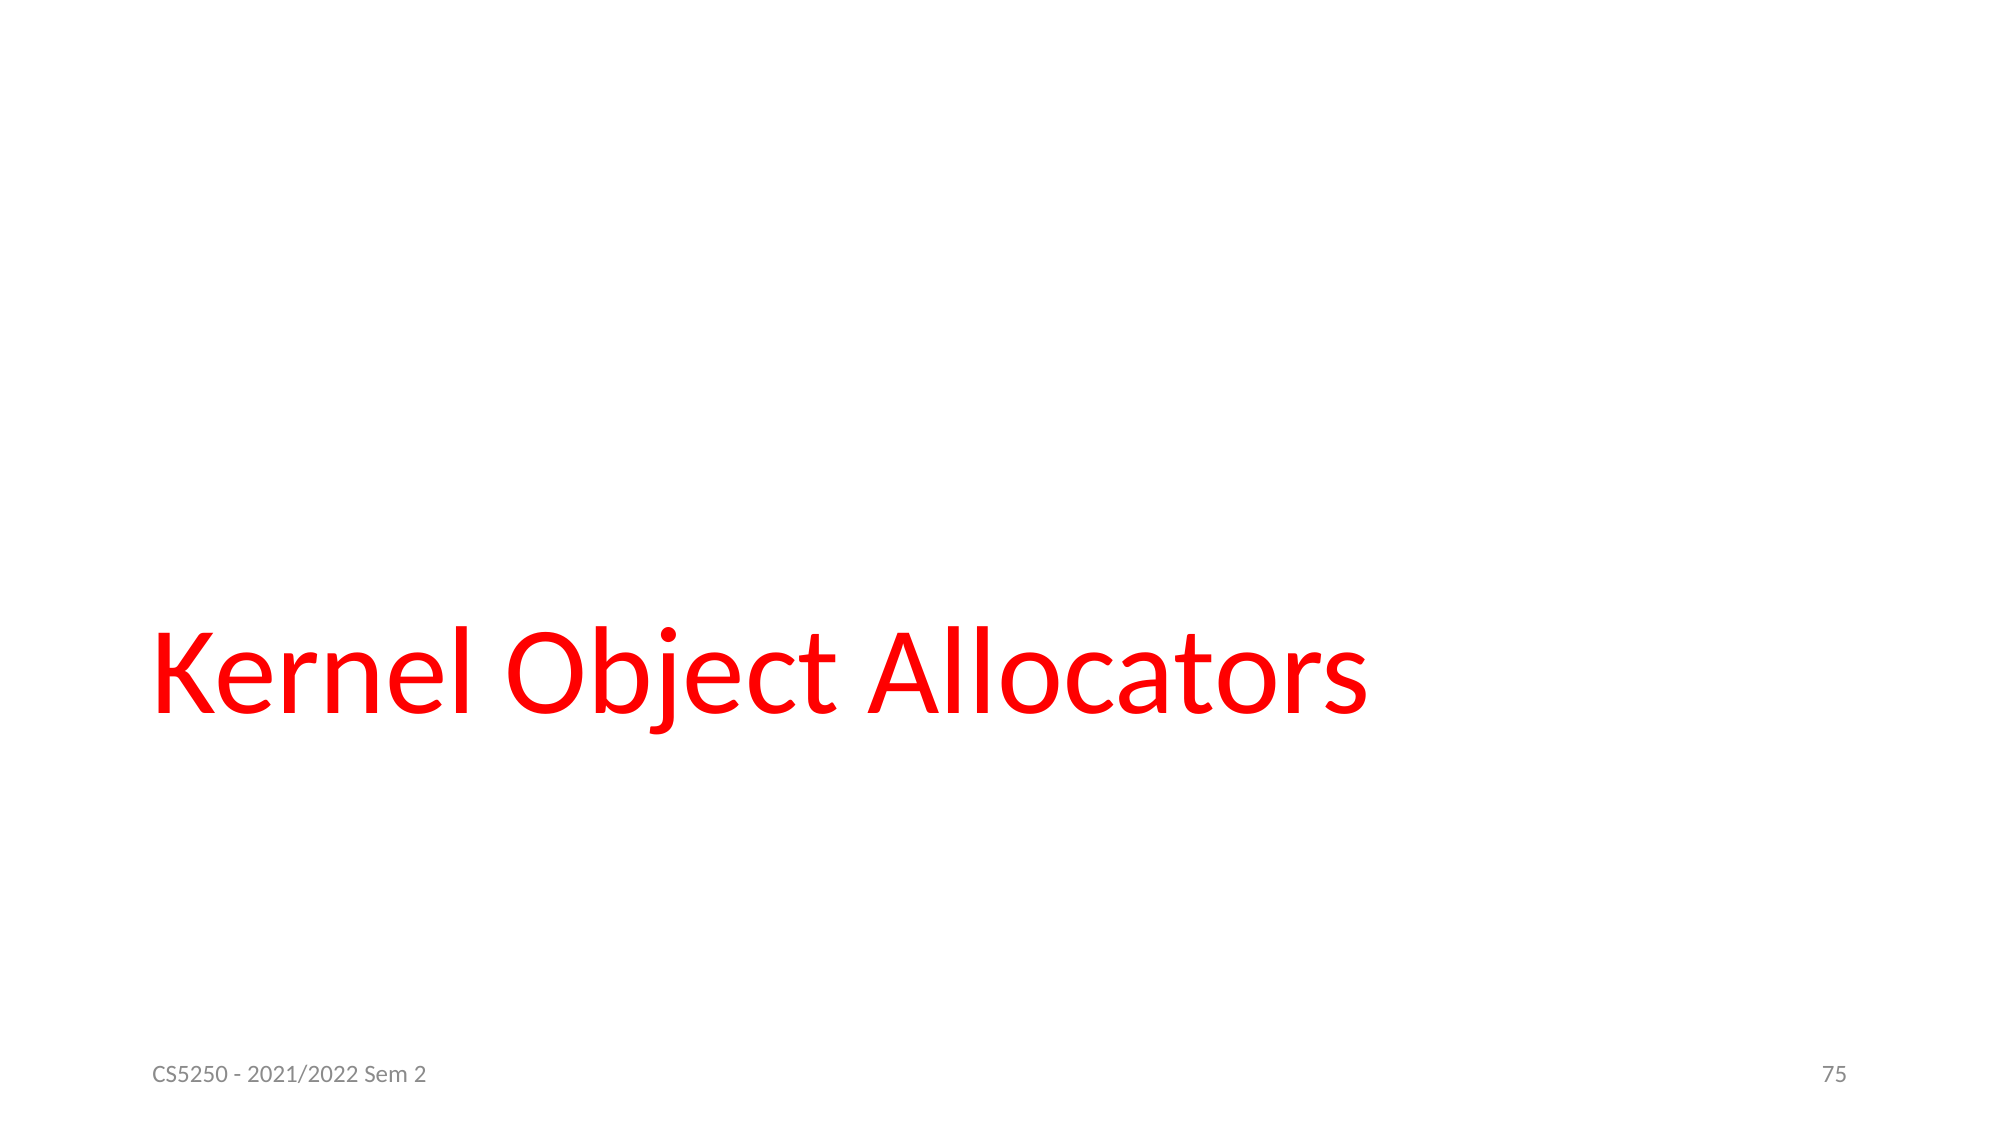

# Kernel Object Allocators

CS5250 - 2021/2022 Sem 2
75